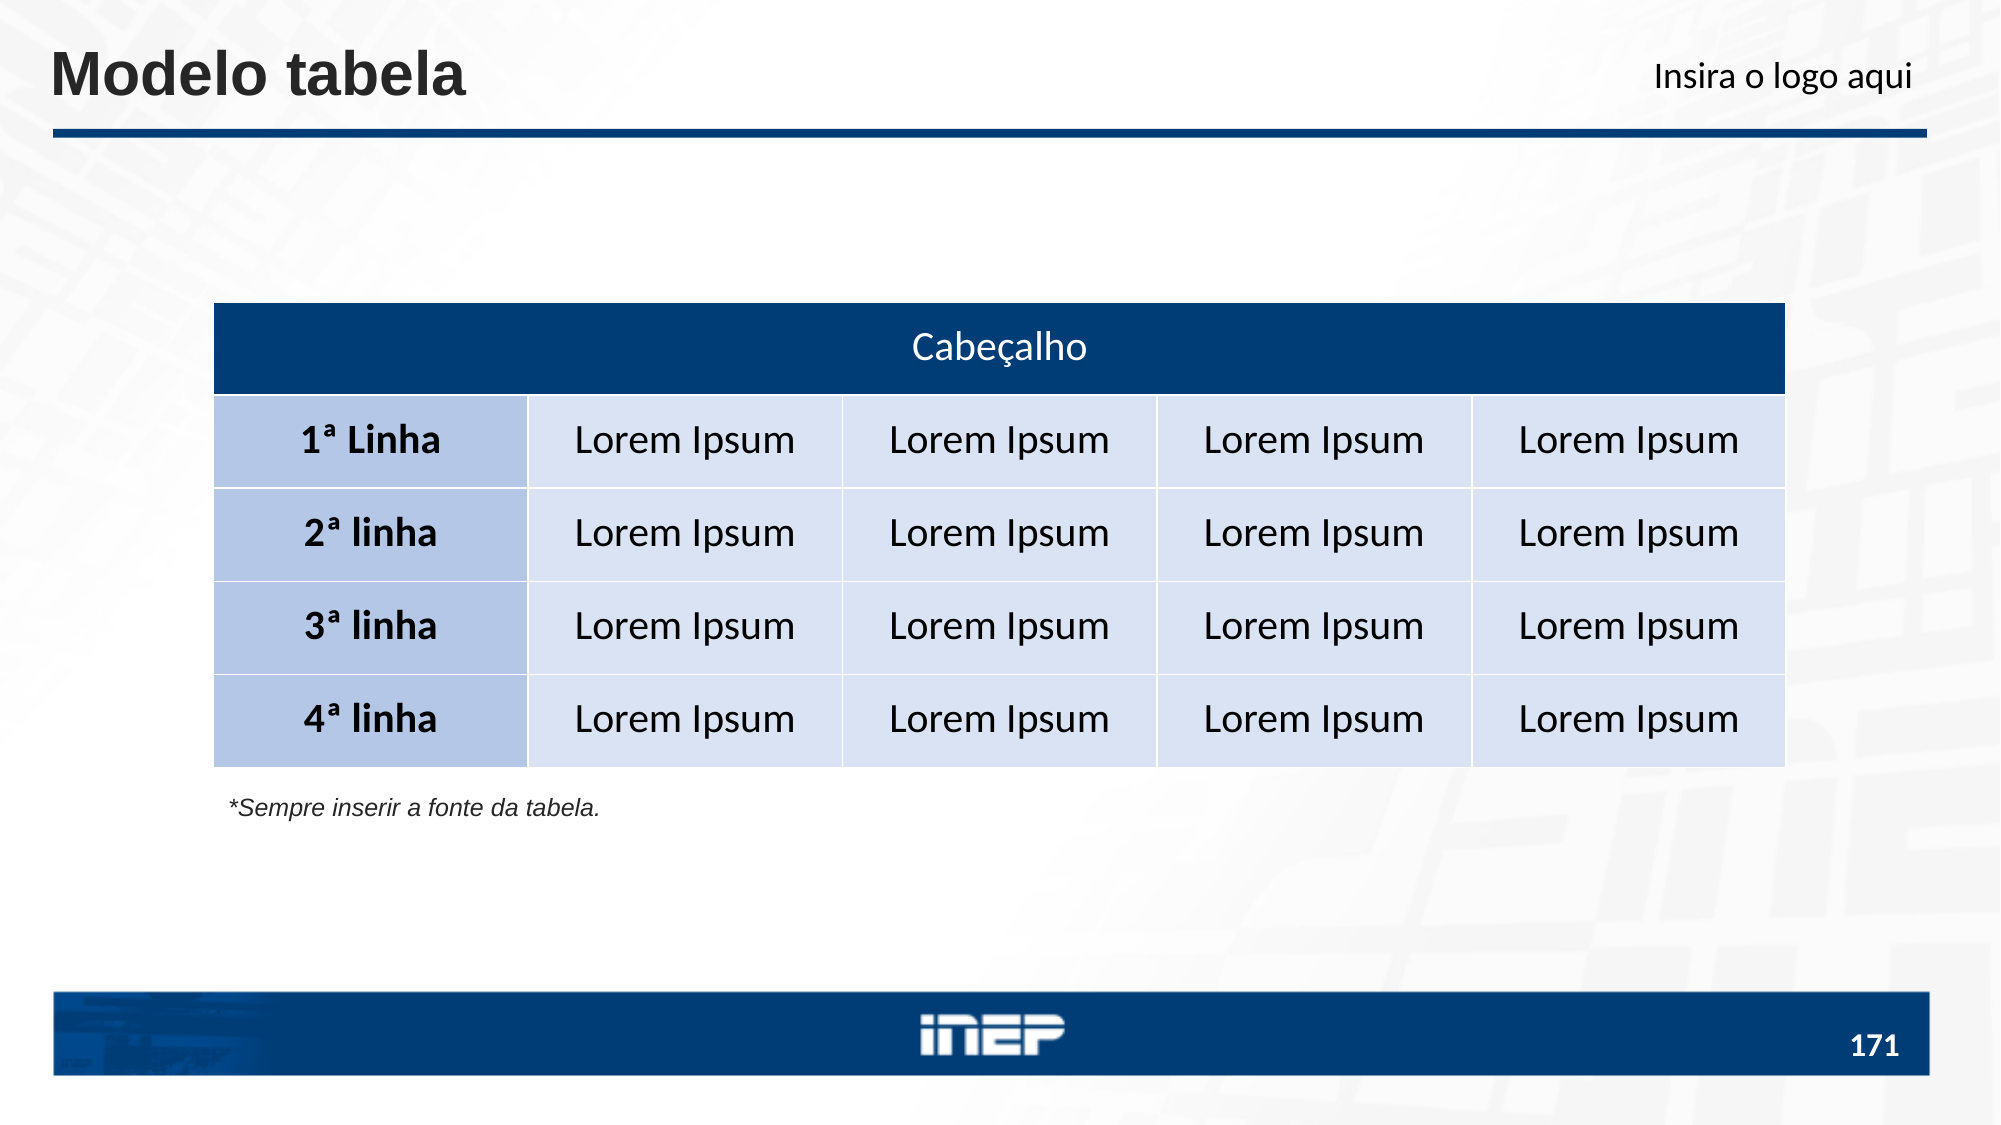

Modelo tabela
Insira o logo aqui
| Cabeçalho |  |  |  |  |
| --- | --- | --- | --- | --- |
| 1ª Linha | Lorem Ipsum | Lorem Ipsum | Lorem Ipsum | Lorem Ipsum |
| 2ª linha | Lorem Ipsum | Lorem Ipsum | Lorem Ipsum | Lorem Ipsum |
| 3ª linha | Lorem Ipsum | Lorem Ipsum | Lorem Ipsum | Lorem Ipsum |
| 4ª linha | Lorem Ipsum | Lorem Ipsum | Lorem Ipsum | Lorem Ipsum |
*Sempre inserir a fonte da tabela.
171